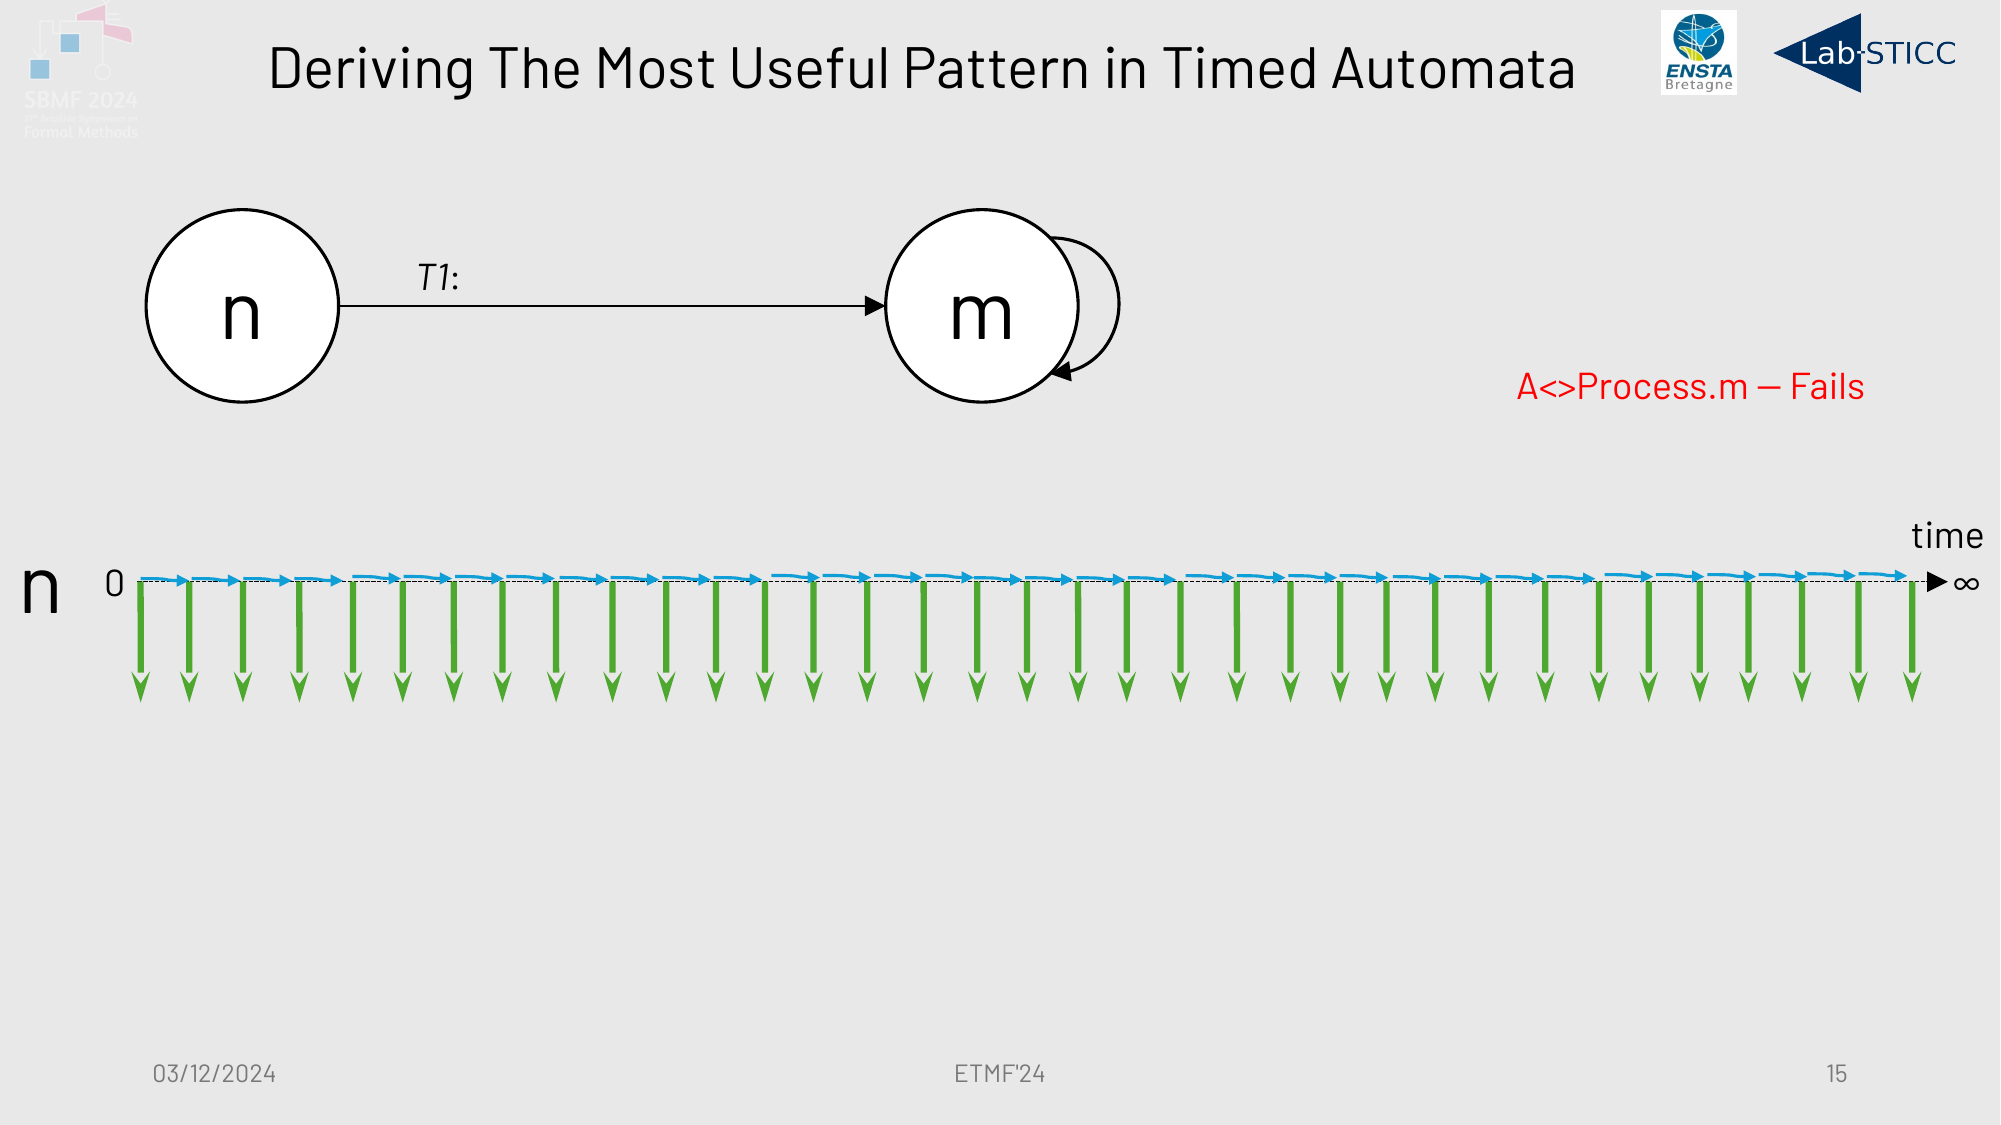

Deriving The Most Useful Pattern in Timed Automata
n
m
T1:

A<>Process.m -- Fails
time
n
0
∞

03/12/2024
ETMF'24
15